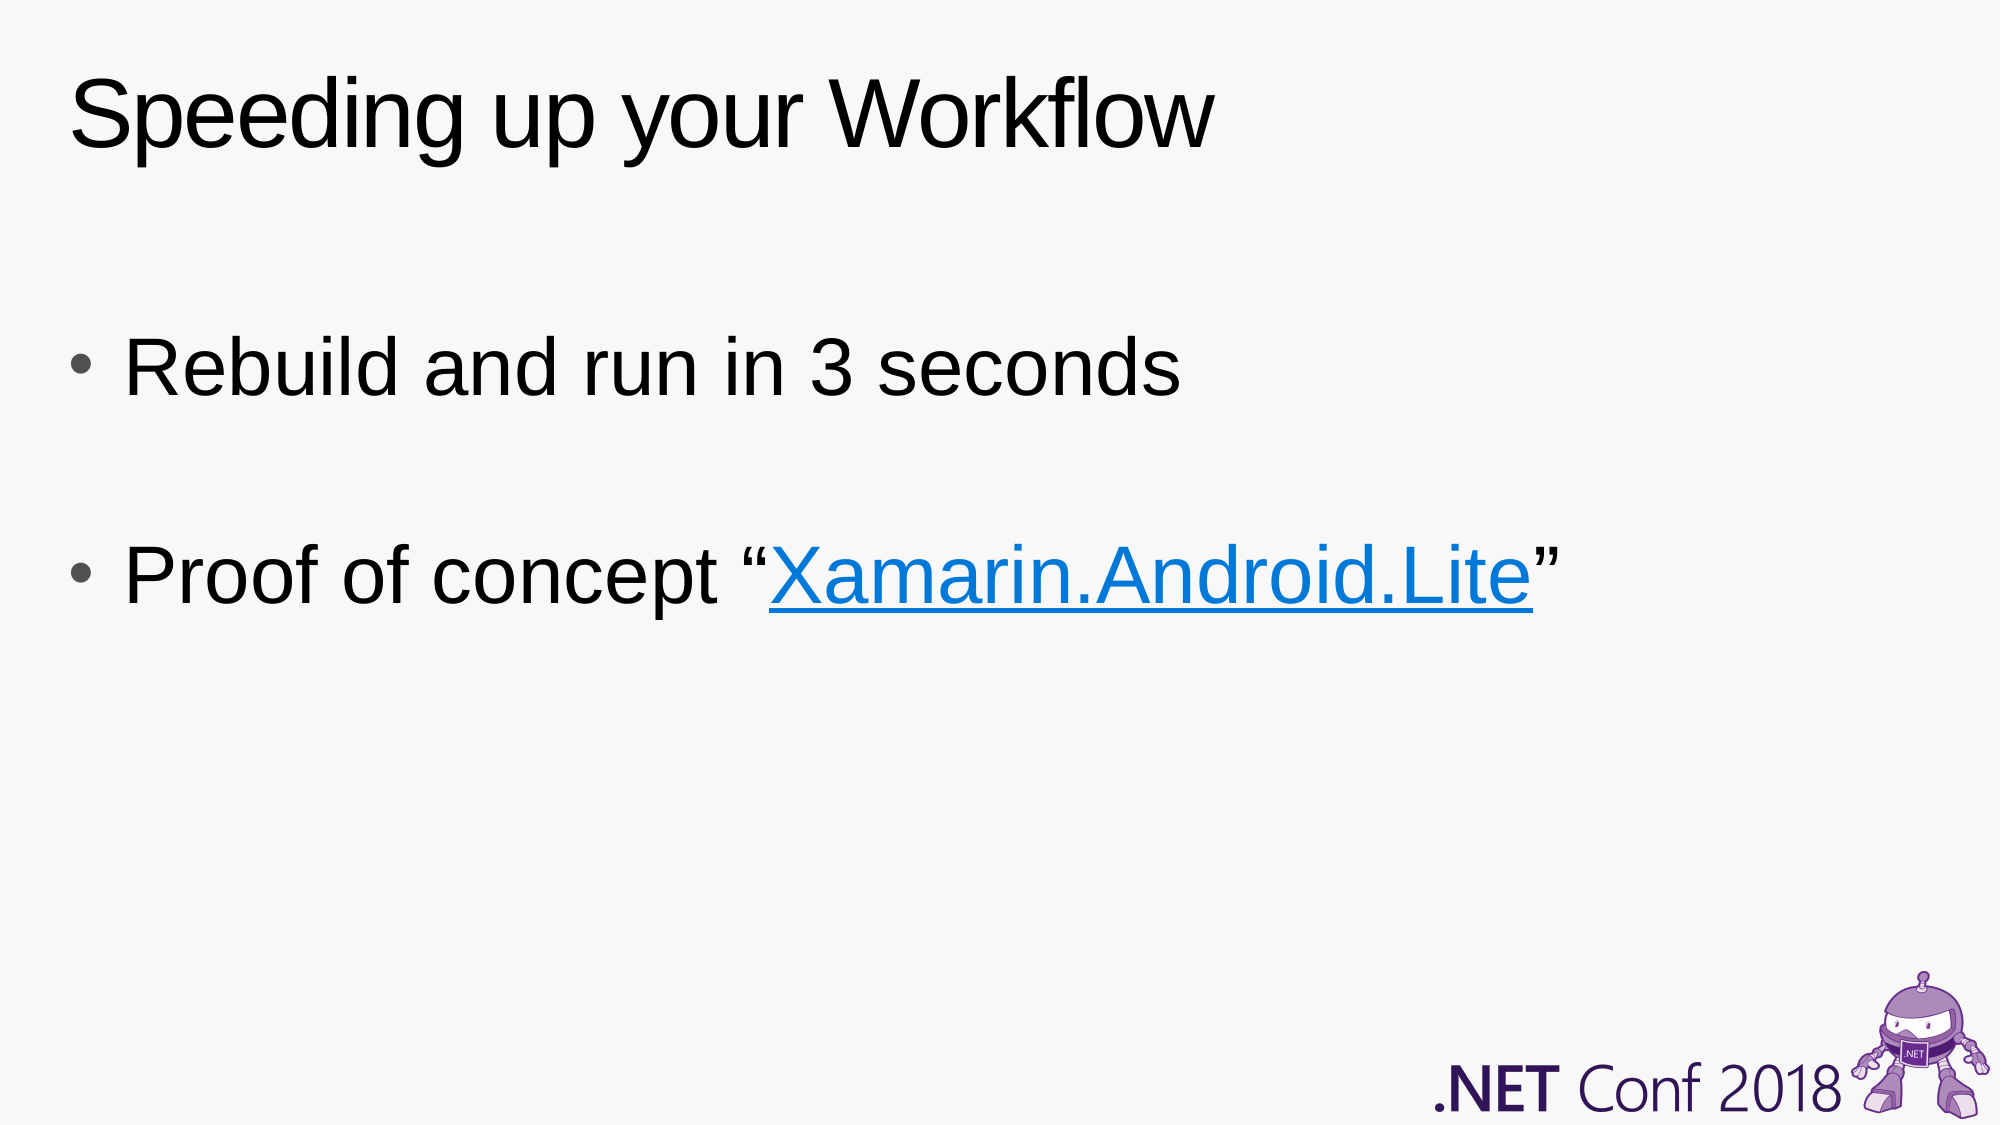

# Speeding up your Workflow

Rebuild and run in 3 seconds

Proof of concept “Xamarin.Android.Lite”